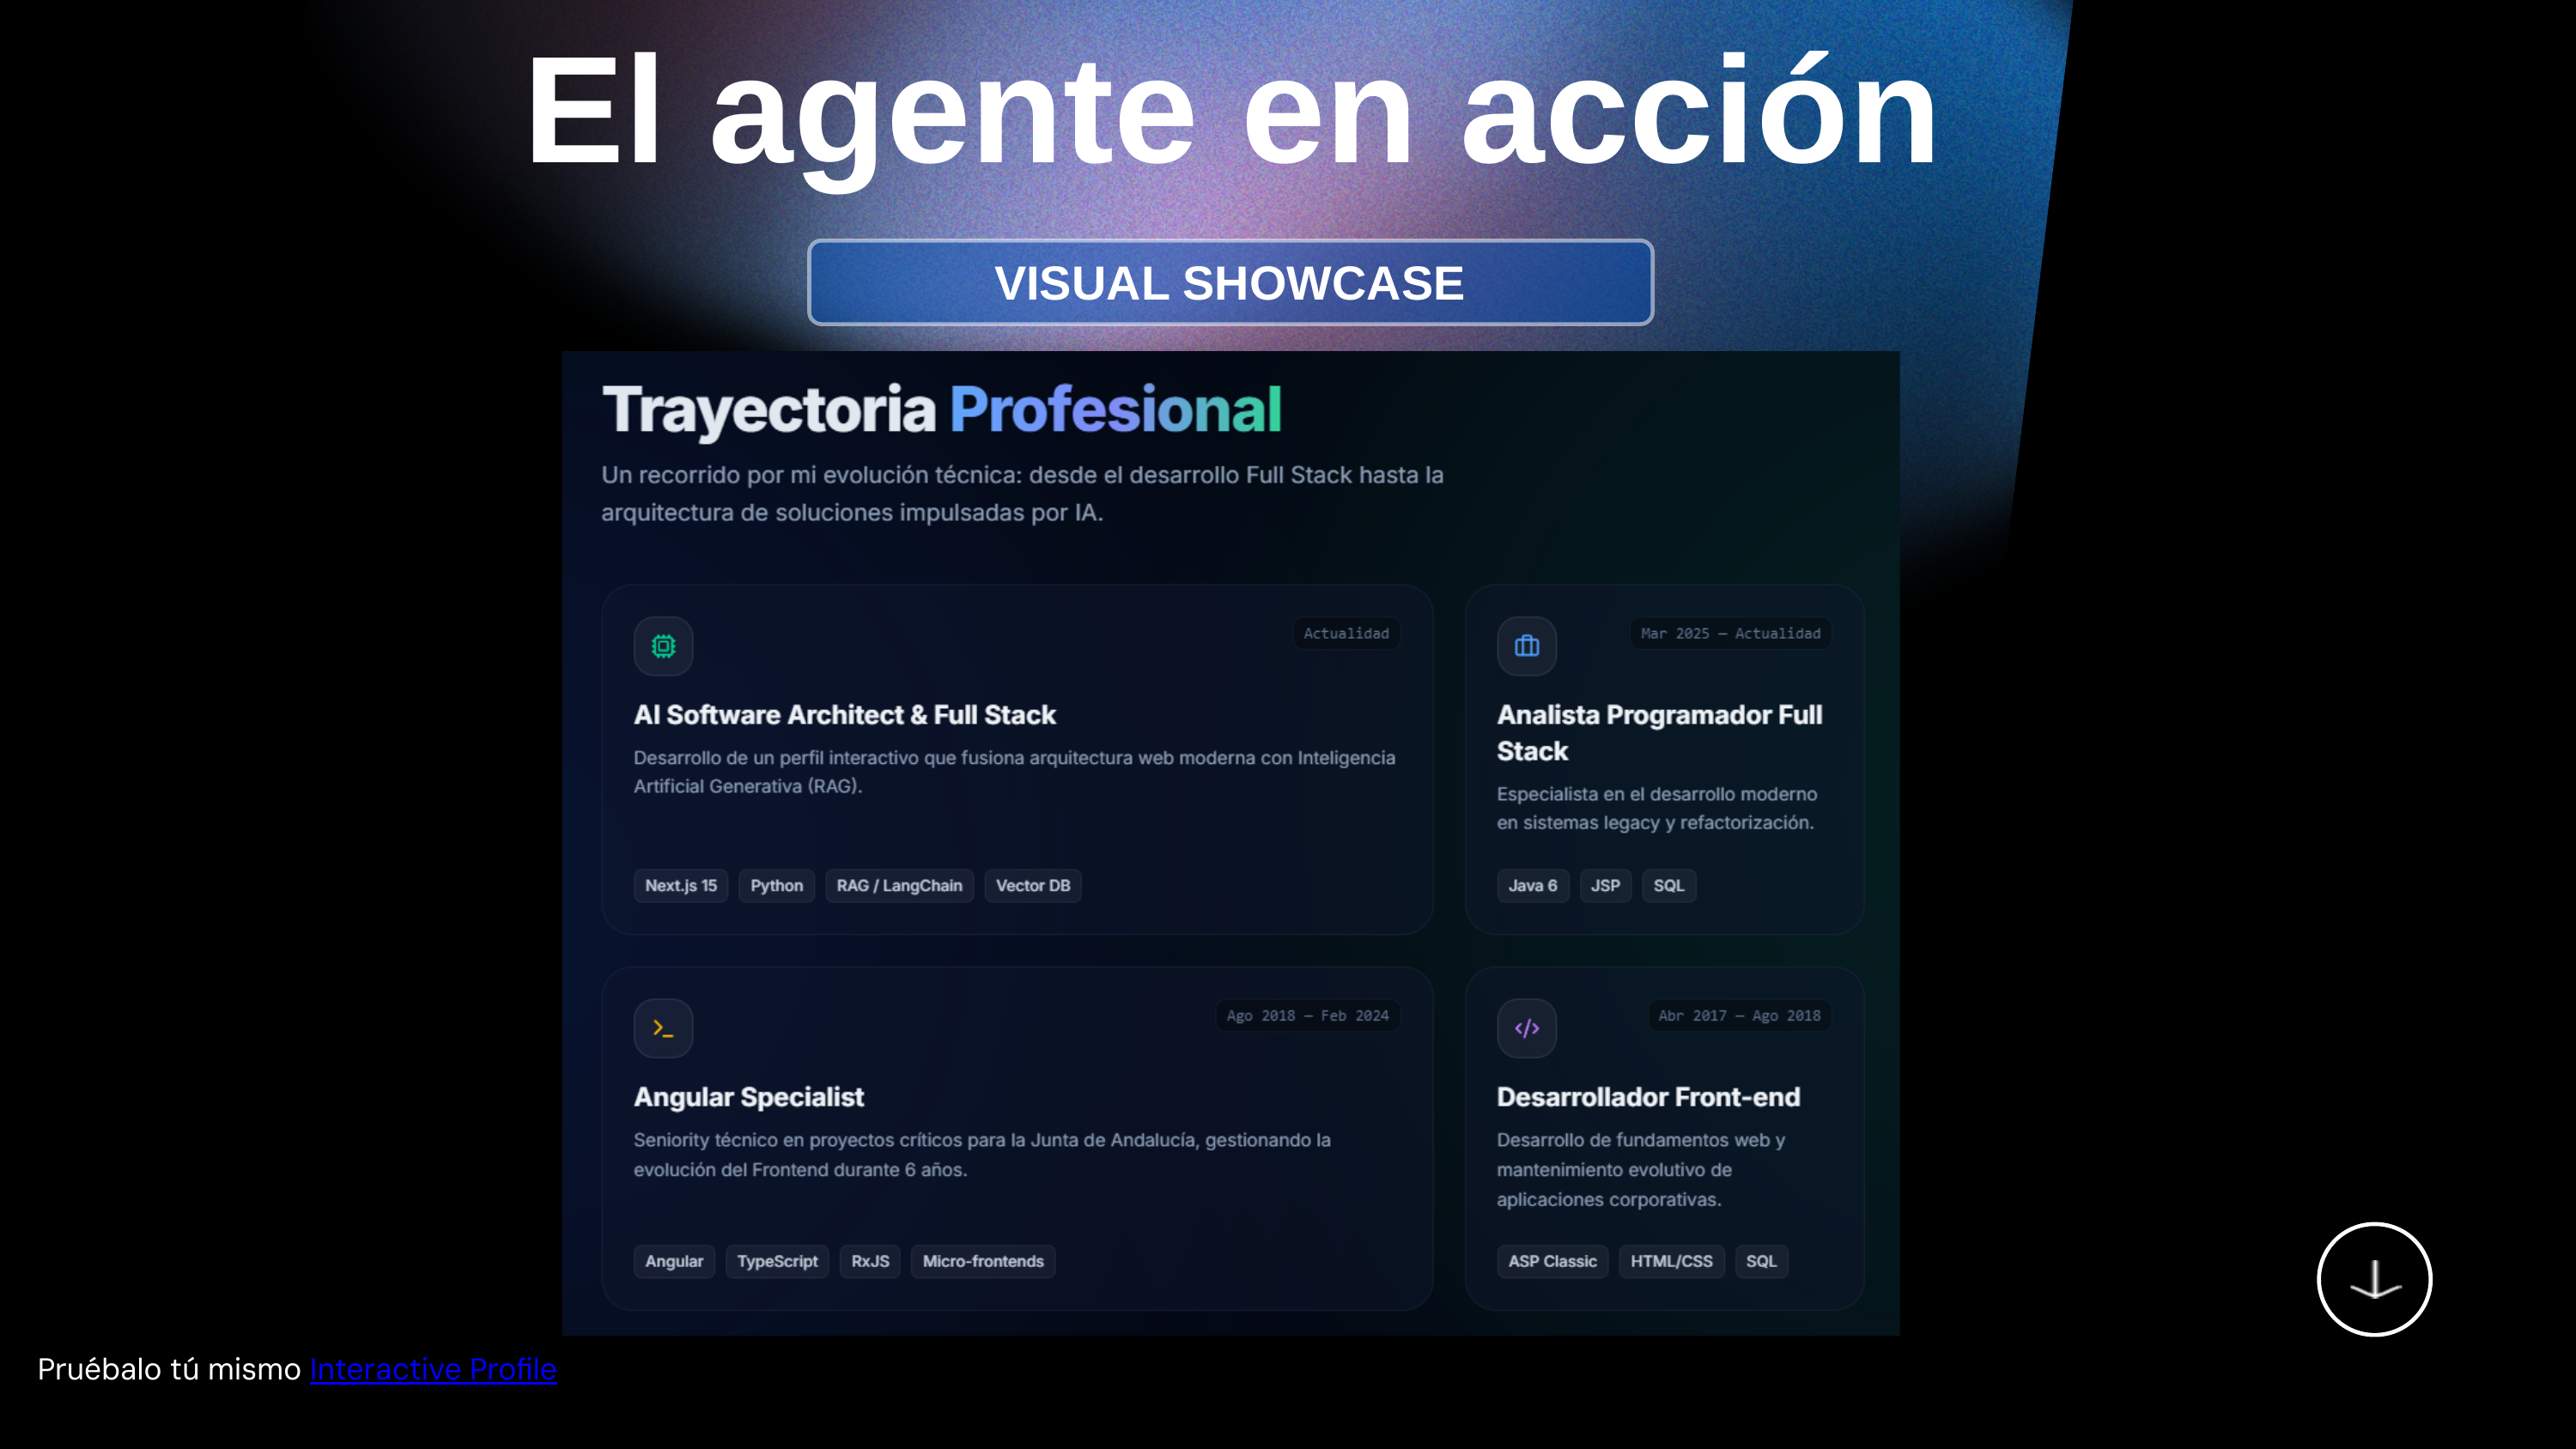

El agente en acción

VISUAL SHOWCASE

Pruébalo tú mismo Interactive Profile